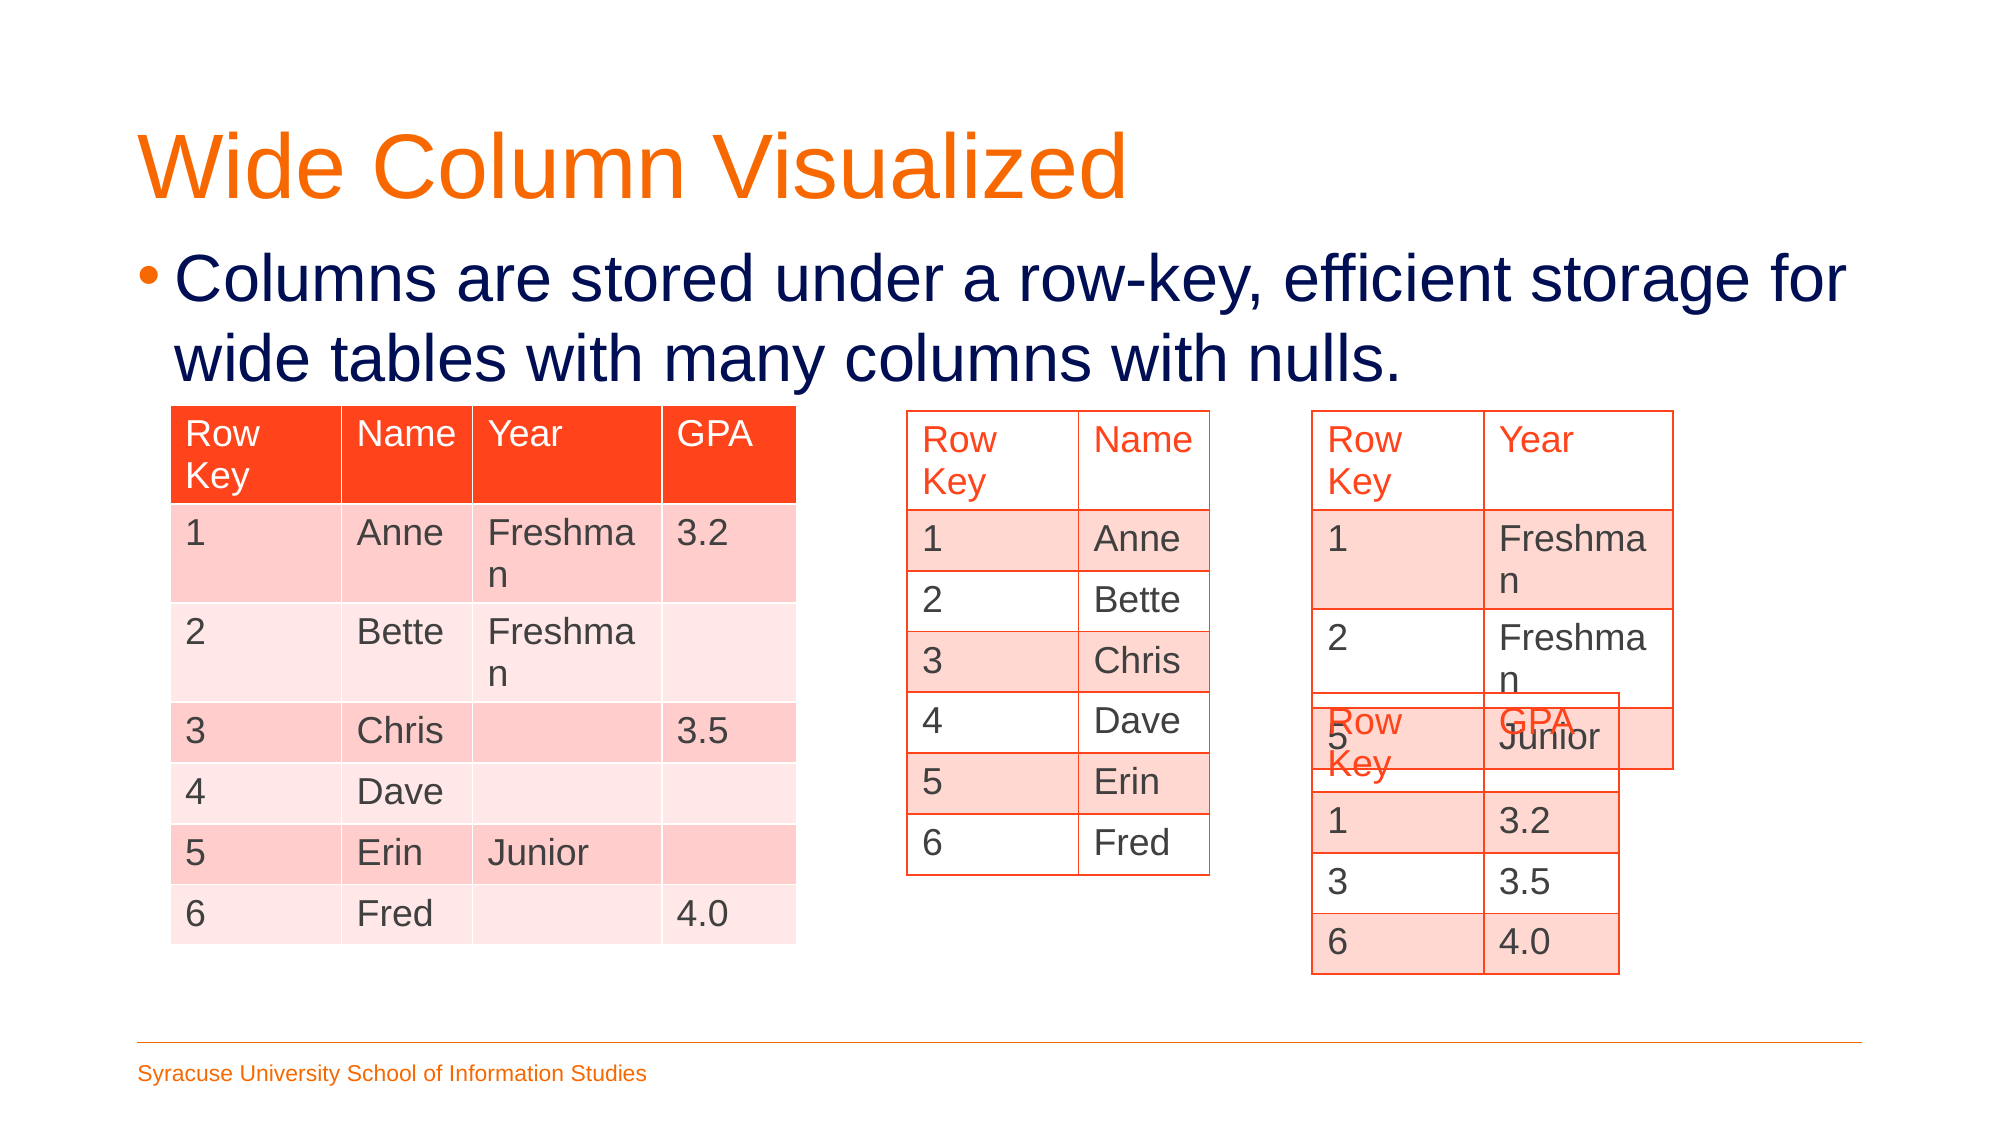

# Wide Column Visualized
Columns are stored under a row-key, efficient storage for wide tables with many columns with nulls.
| Row Key | Name | Year | GPA |
| --- | --- | --- | --- |
| 1 | Anne | Freshman | 3.2 |
| 2 | Bette | Freshman |  |
| 3 | Chris |  | 3.5 |
| 4 | Dave |  |  |
| 5 | Erin | Junior |  |
| 6 | Fred |  | 4.0 |
| Row Key | Name |
| --- | --- |
| 1 | Anne |
| 2 | Bette |
| 3 | Chris |
| 4 | Dave |
| 5 | Erin |
| 6 | Fred |
| Row Key | Year |
| --- | --- |
| 1 | Freshman |
| 2 | Freshman |
| 5 | Junior |
| Row Key | GPA |
| --- | --- |
| 1 | 3.2 |
| 3 | 3.5 |
| 6 | 4.0 |